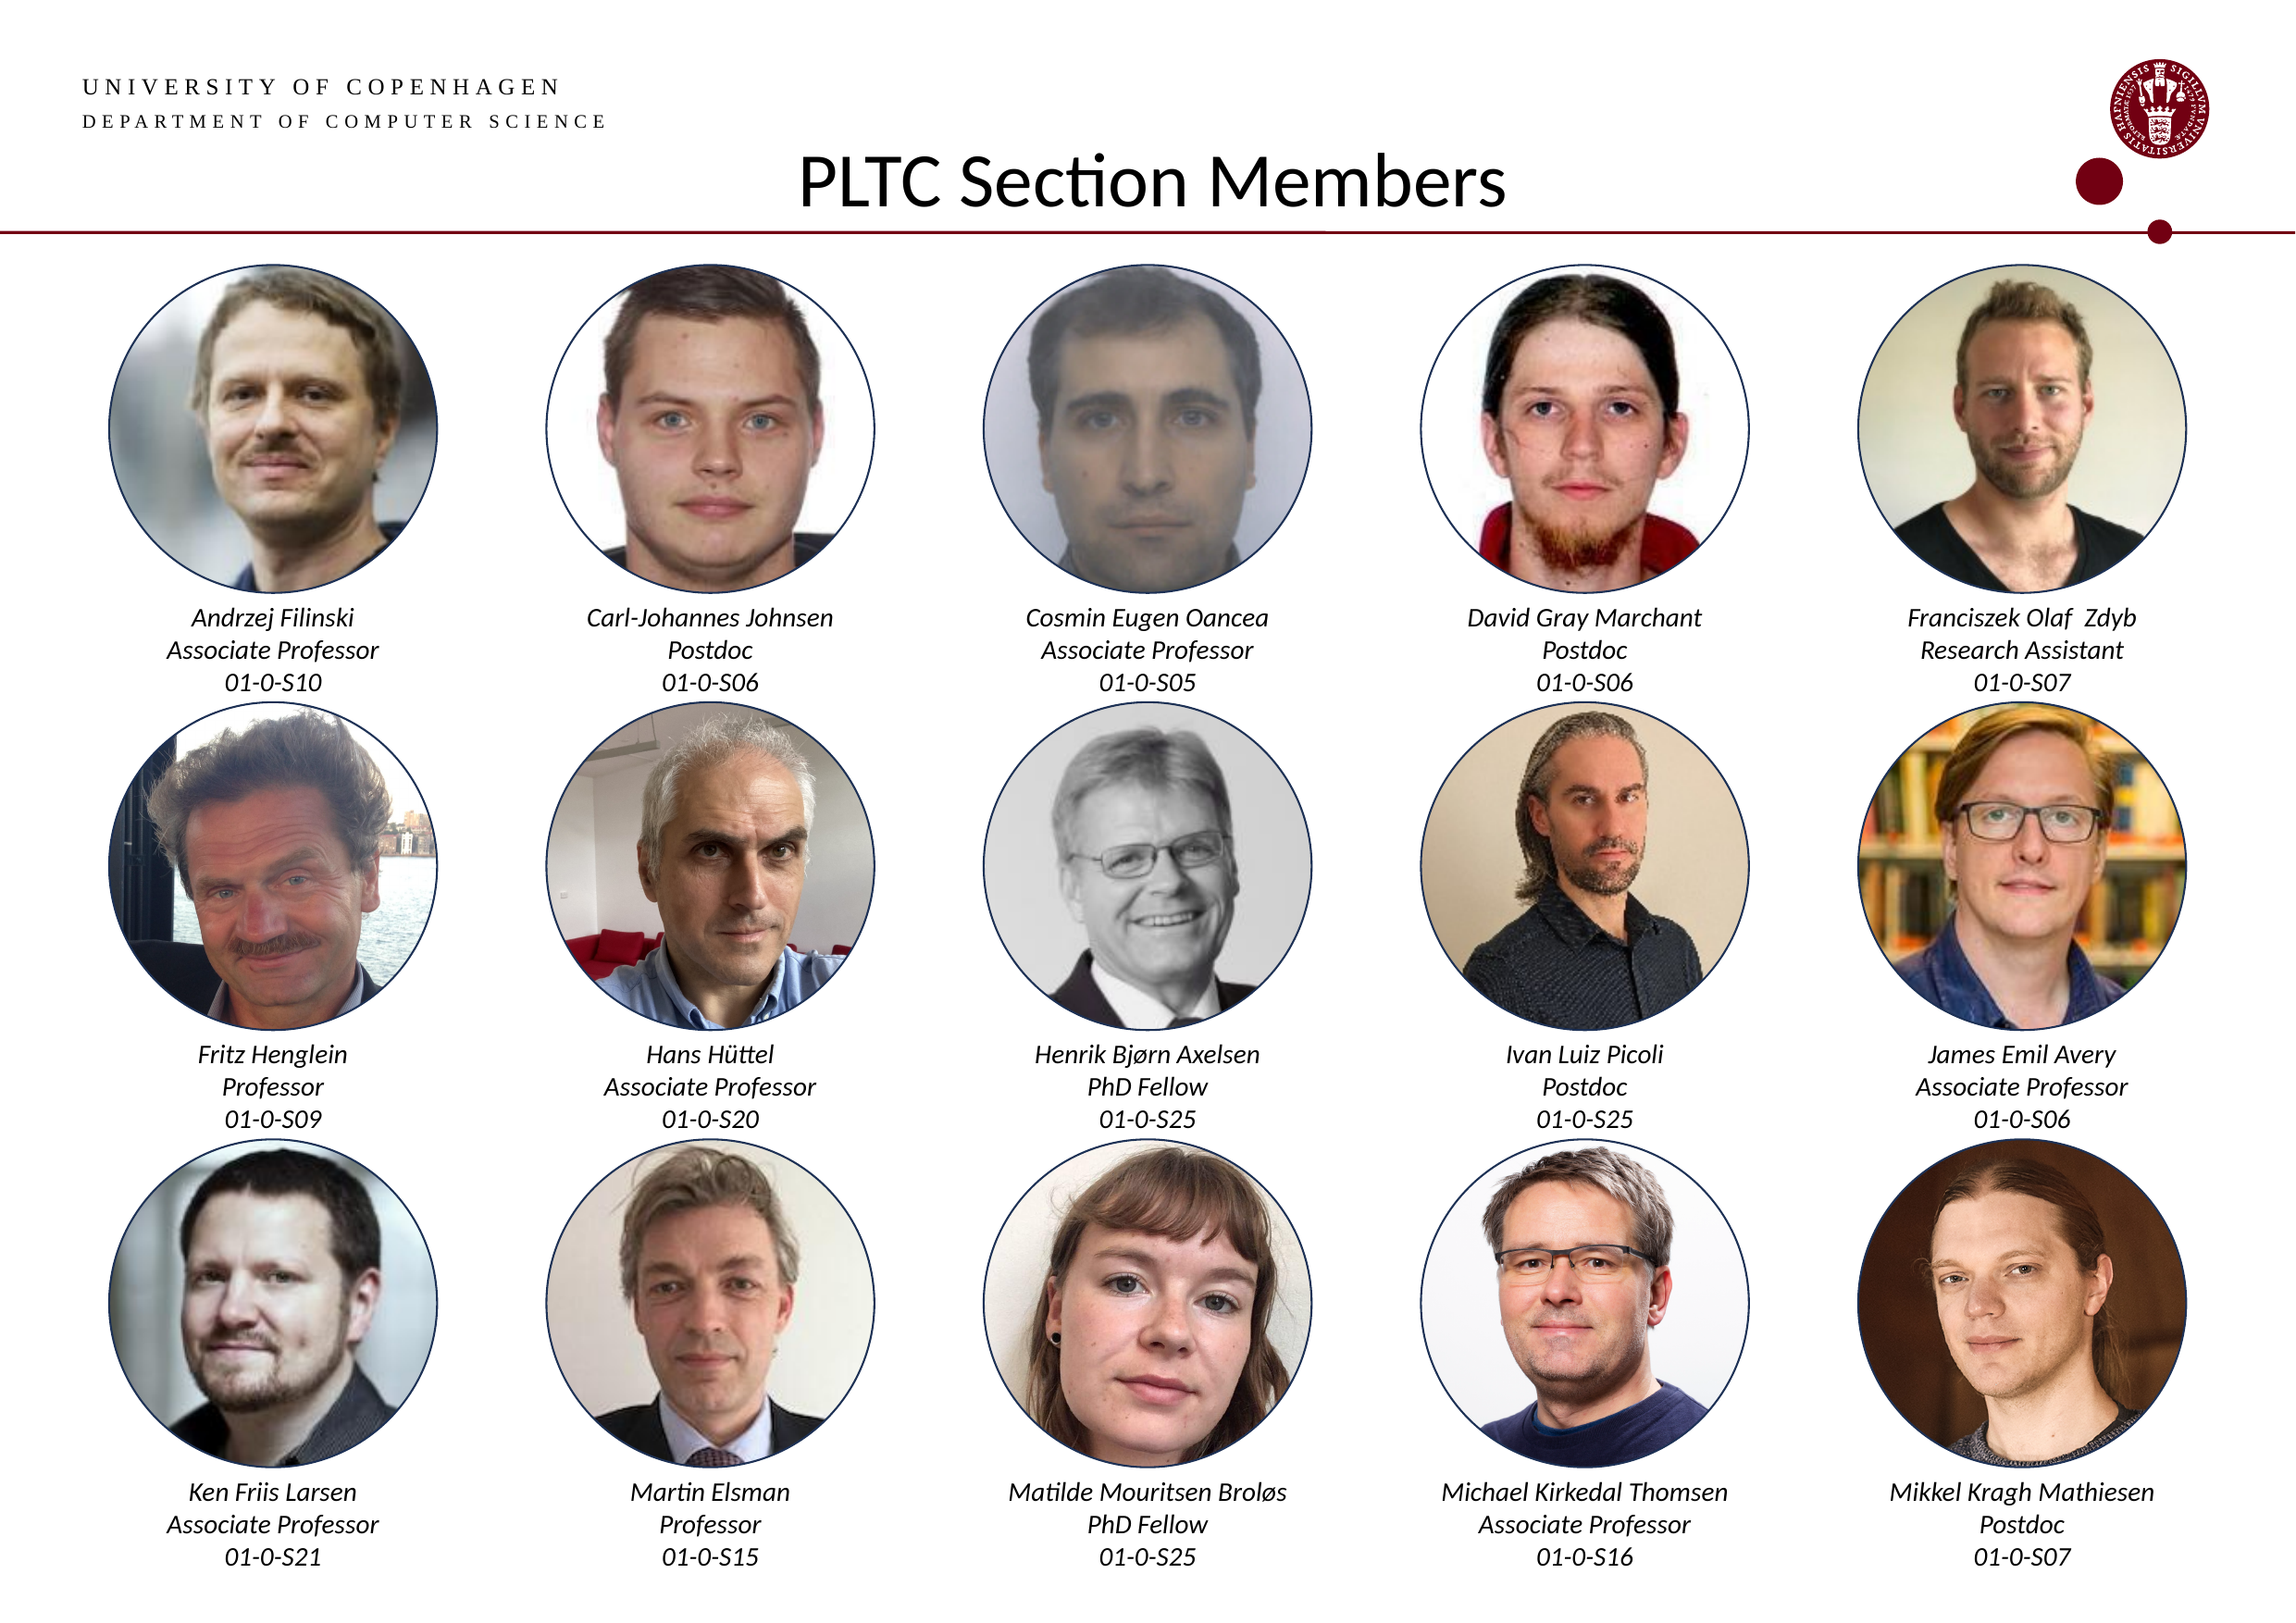

University of copenhagen
Department of computer science

PLTC Section Members

Andrzej Filinski
Associate Professor
01-0-S10
Carl-Johannes Johnsen
Postdoc
01-0-S06
Cosmin Eugen Oancea
Associate Professor
01-0-S05
David Gray Marchant
Postdoc
01-0-S06
Franciszek Olaf  Zdyb
Research Assistant
01-0-S07

Fritz Henglein
Professor
01-0-S09
Hans Hüttel
Associate Professor
01-0-S20
Henrik Bjørn Axelsen
PhD Fellow
01-0-S25
Ivan Luiz Picoli
Postdoc
01-0-S25
James Emil Avery
Associate Professor
01-0-S06

Ken Friis Larsen
Associate Professor
01-0-S21
Martin Elsman
Professor
01-0-S15
Matilde Mouritsen Broløs
PhD Fellow
01-0-S25
Michael Kirkedal Thomsen
Associate Professor
01-0-S16
Mikkel Kragh Mathiesen
Postdoc
01-0-S07